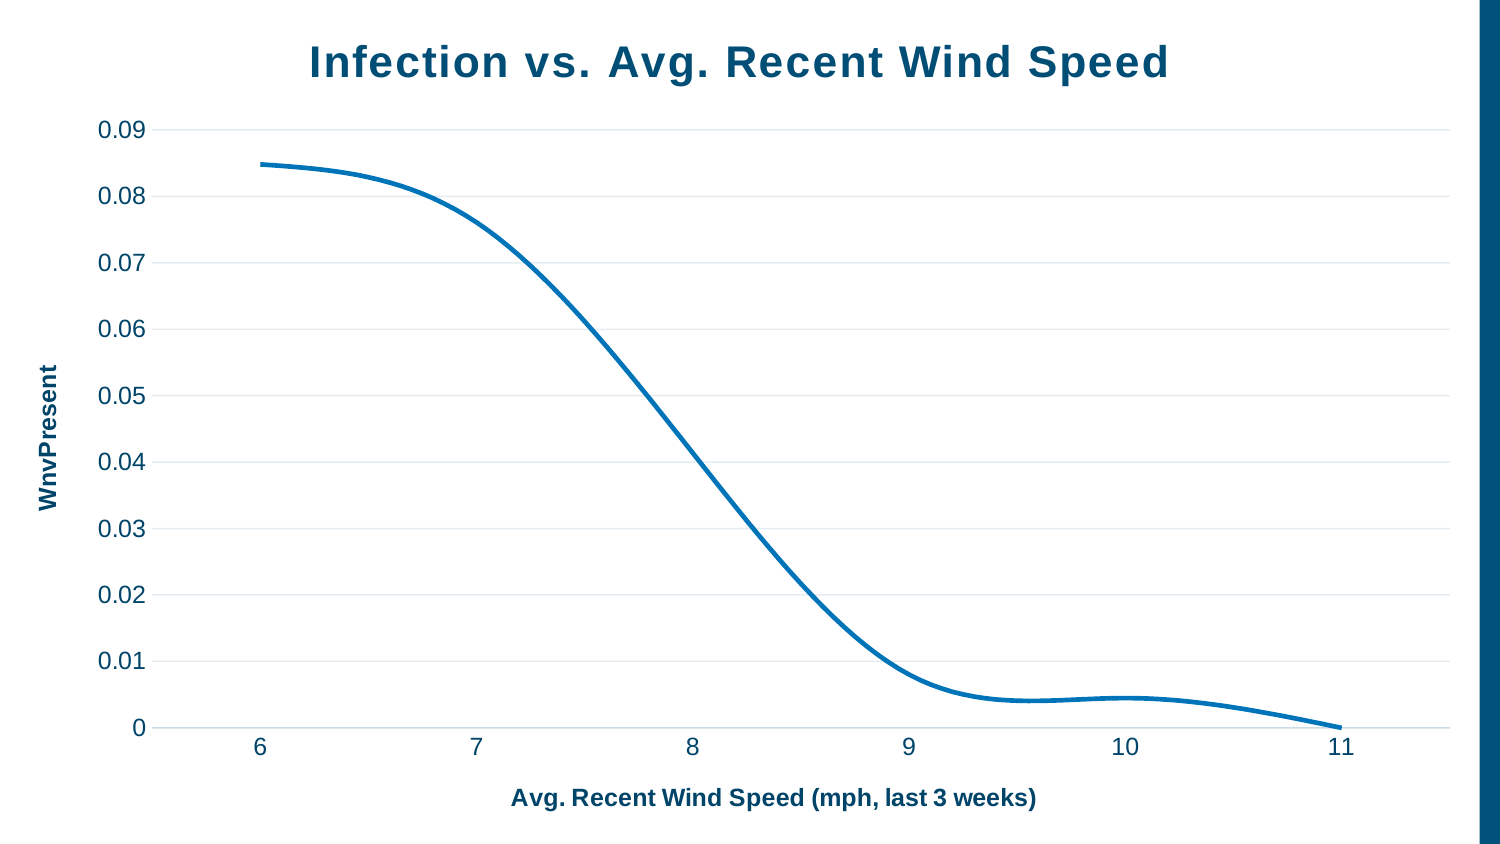

### Chart: Infection vs. Avg. Recent Wind Speed

| Category | WnvPresent |
|---|---|
| 6 | 0.084821 |
| 7 | 0.076083 |
| 8 | 0.04135 |
| 9 | 0.008023 |
| 10 | 0.004484 |
| 11 | 0.0 |